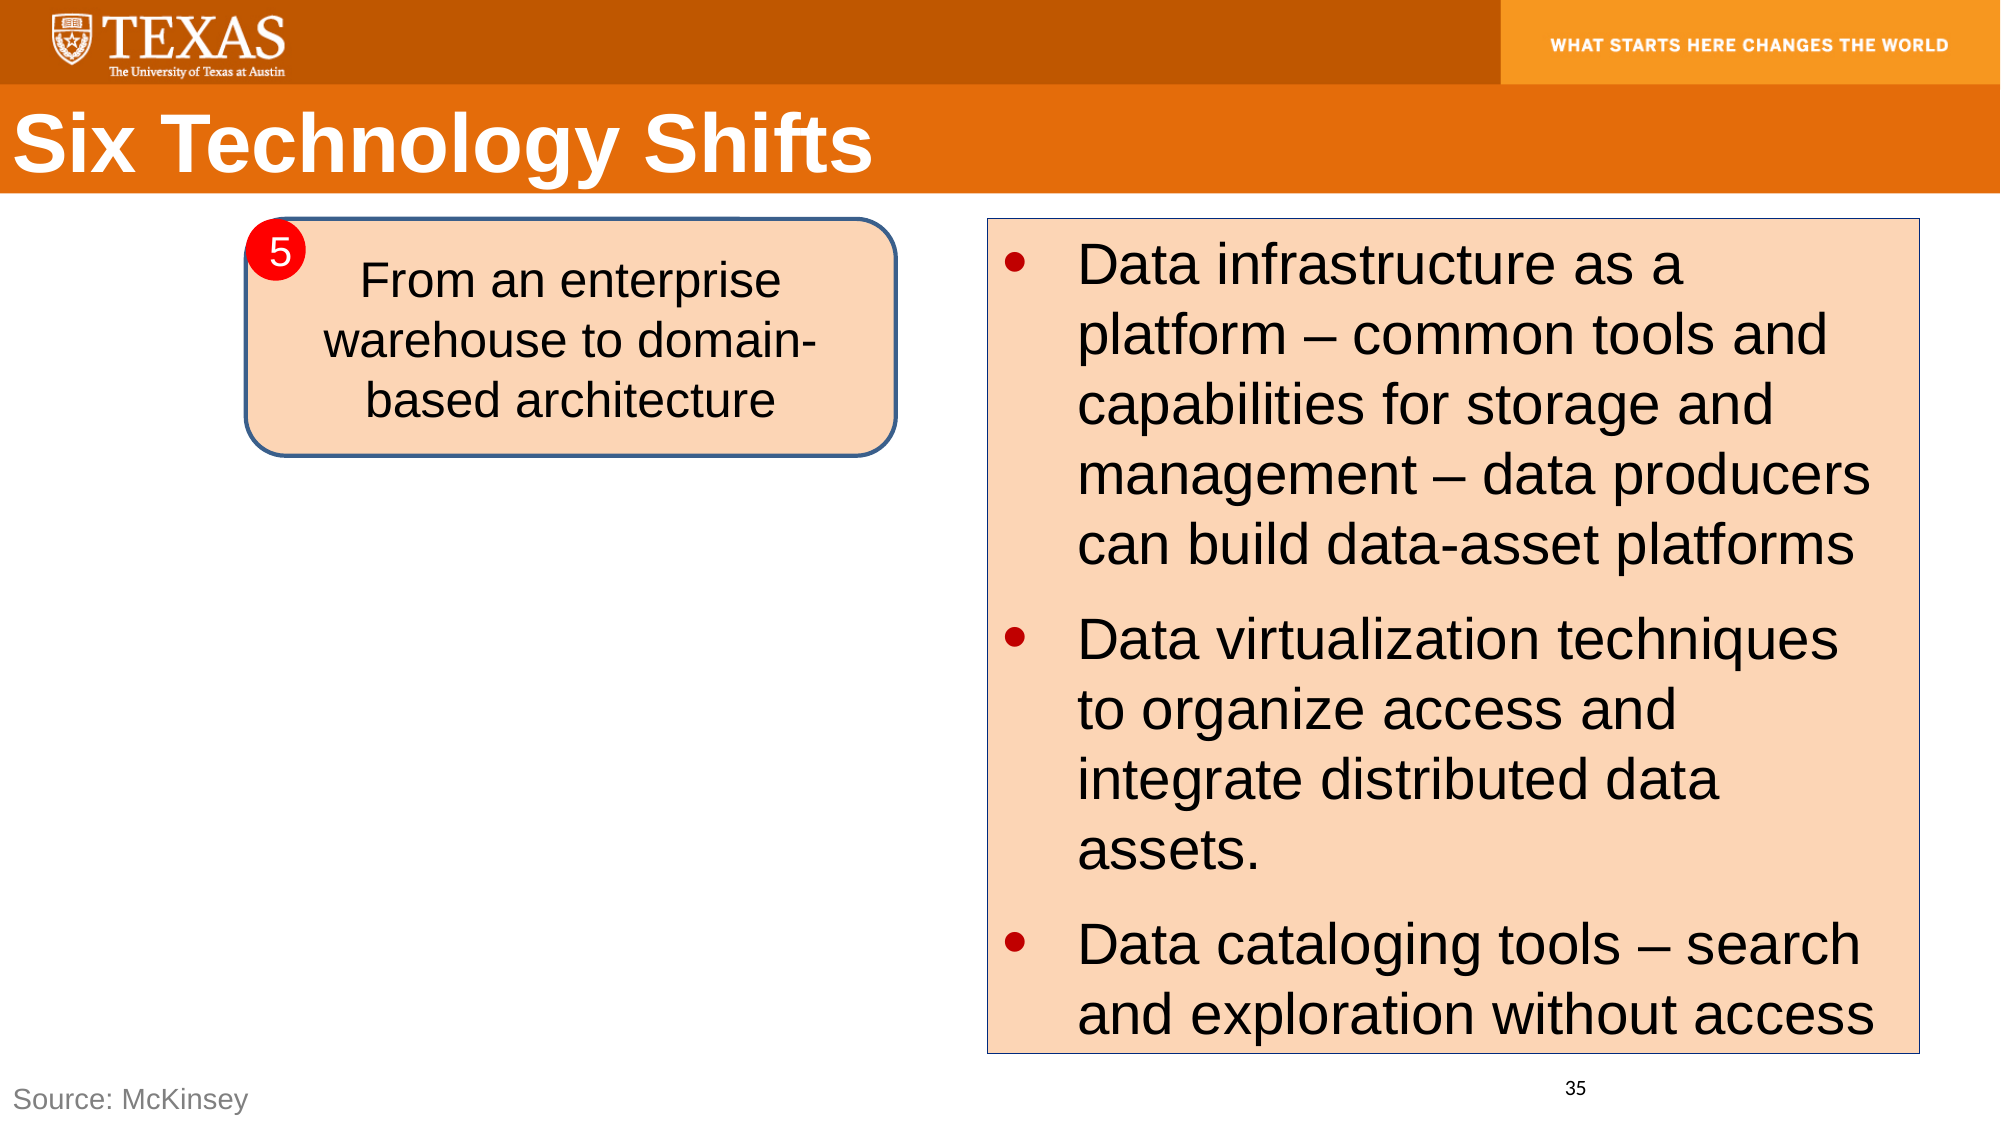

Six Technology Shifts
From an enterprise warehouse to domain-based architecture
5
Data infrastructure as a platform – common tools and capabilities for storage and management – data producers can build data-asset platforms
Data virtualization techniques to organize access and integrate distributed data assets.
Data cataloging tools – search and exploration without access
35
Source: McKinsey